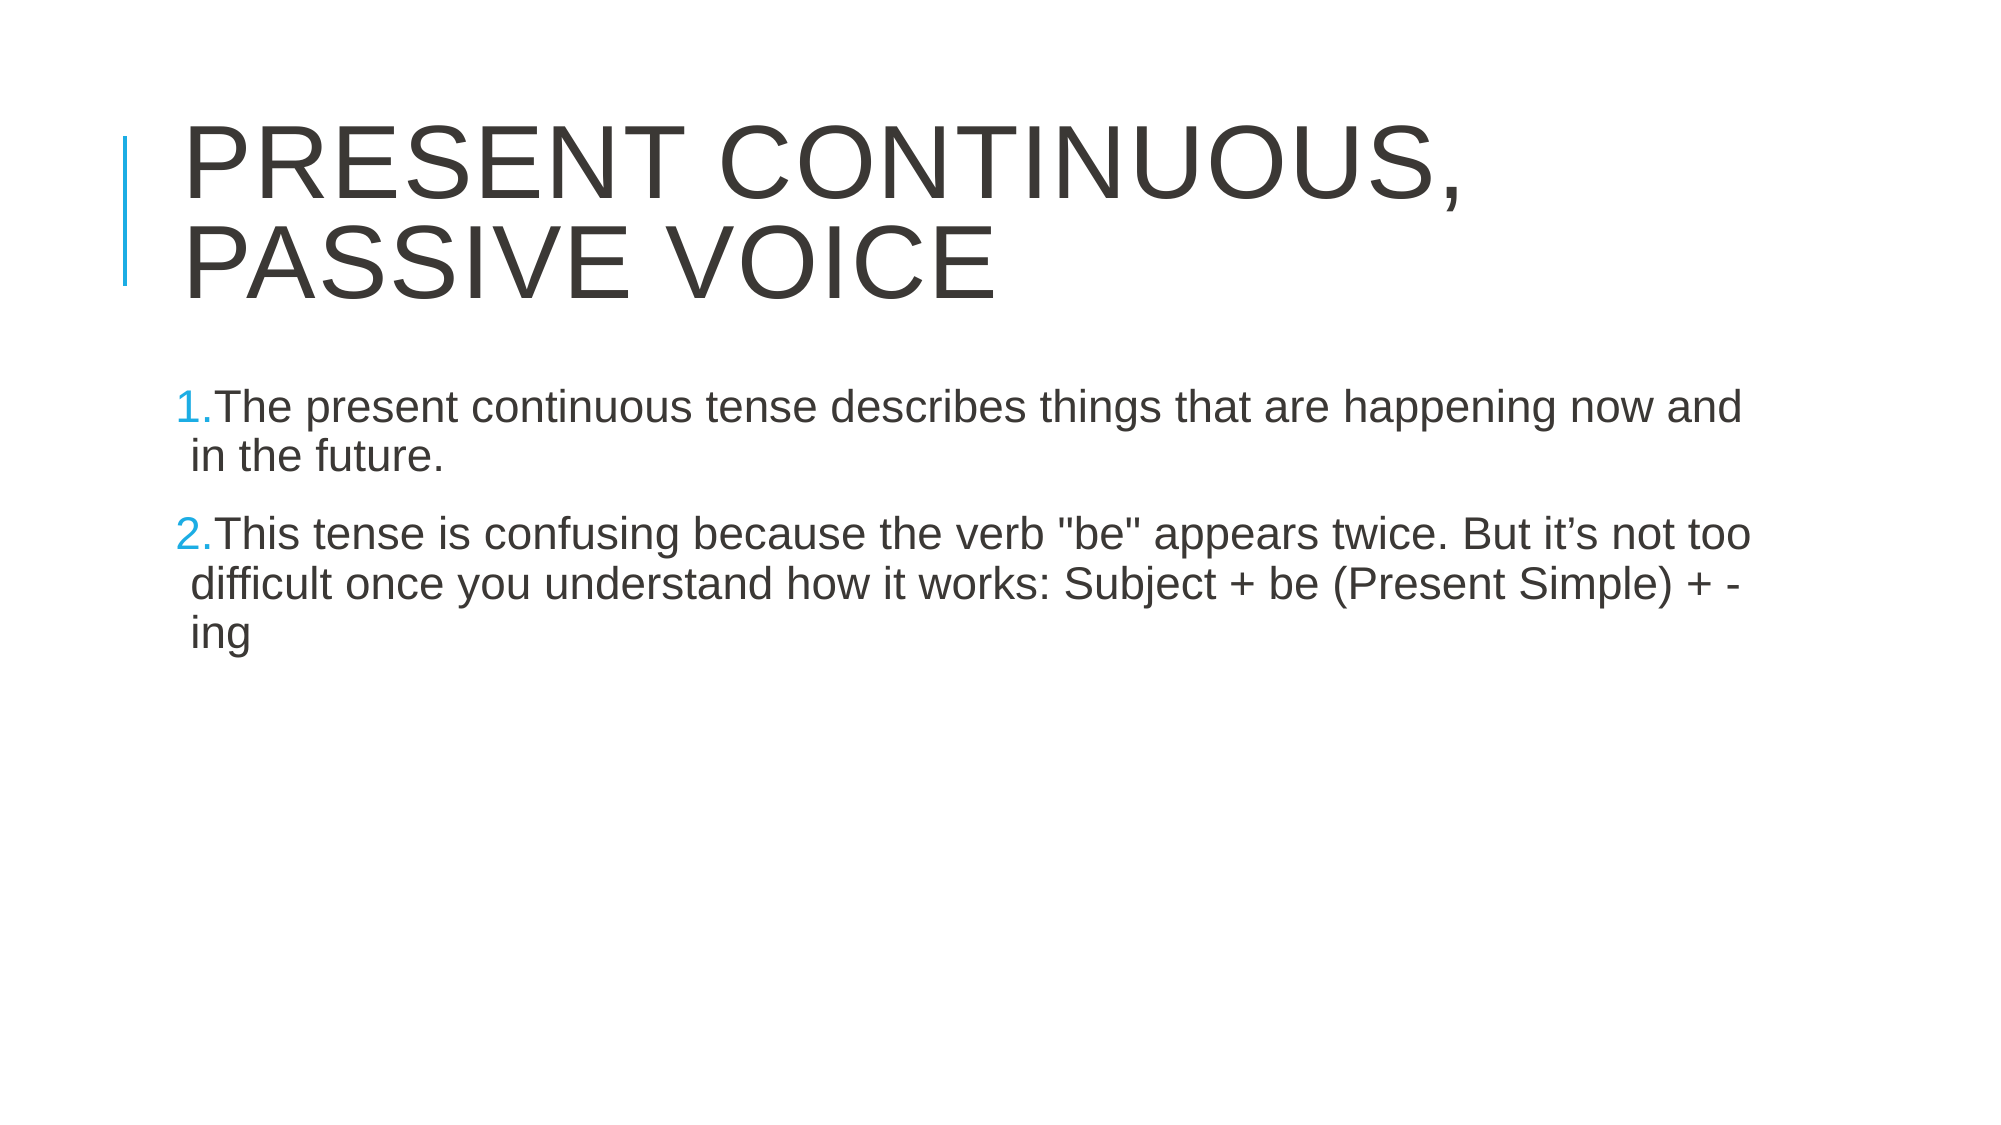

# Present continuous, passive voice
The present continuous tense describes things that are happening now and in the future.
This tense is confusing because the verb "be" appears twice. But it’s not too difficult once you understand how it works: Subject + be (Present Simple) + -ing